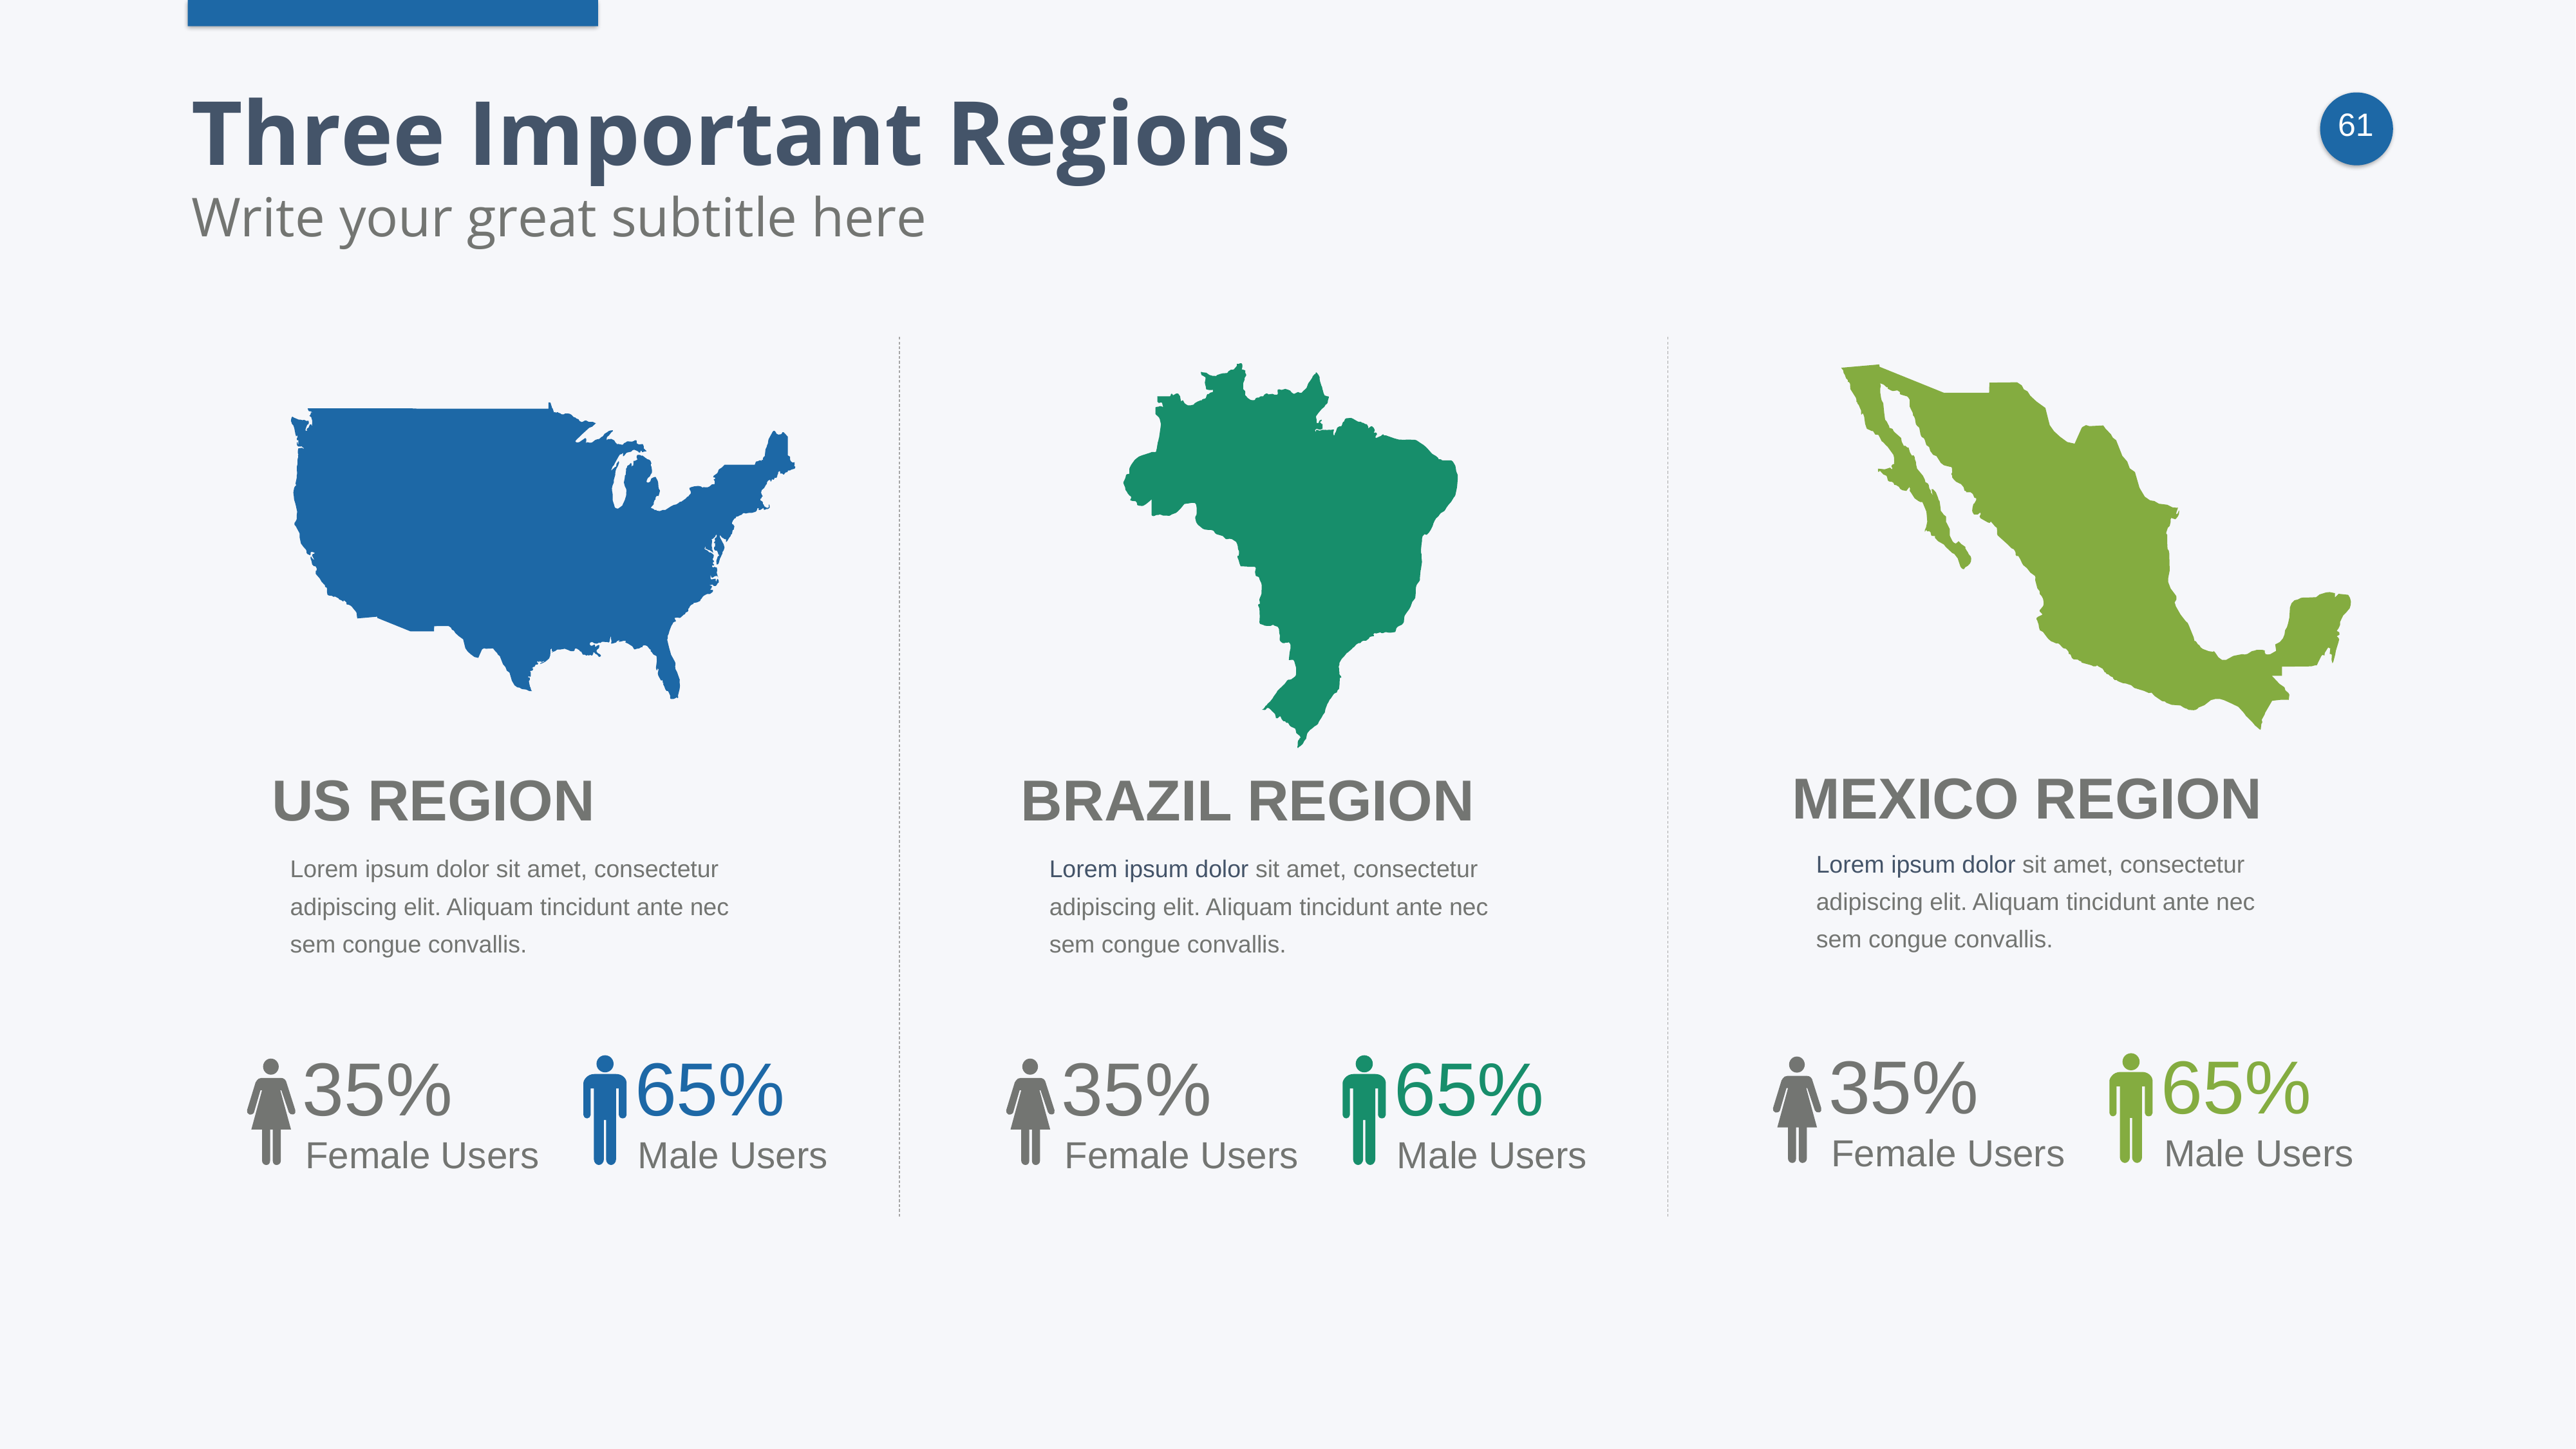

Three Important Regions
Write your great subtitle here

MEXICO REGION
Lorem ipsum dolor sit amet, consectetur adipiscing elit. Aliquam tincidunt ante nec sem congue convallis.
US REGION
Lorem ipsum dolor sit amet, consectetur adipiscing elit. Aliquam tincidunt ante nec sem congue convallis.
BRAZIL REGION
Lorem ipsum dolor sit amet, consectetur adipiscing elit. Aliquam tincidunt ante nec sem congue convallis.
65%

Male Users
35%

Female Users
65%

Male Users
65%

Male Users
35%

Female Users
35%

Female Users